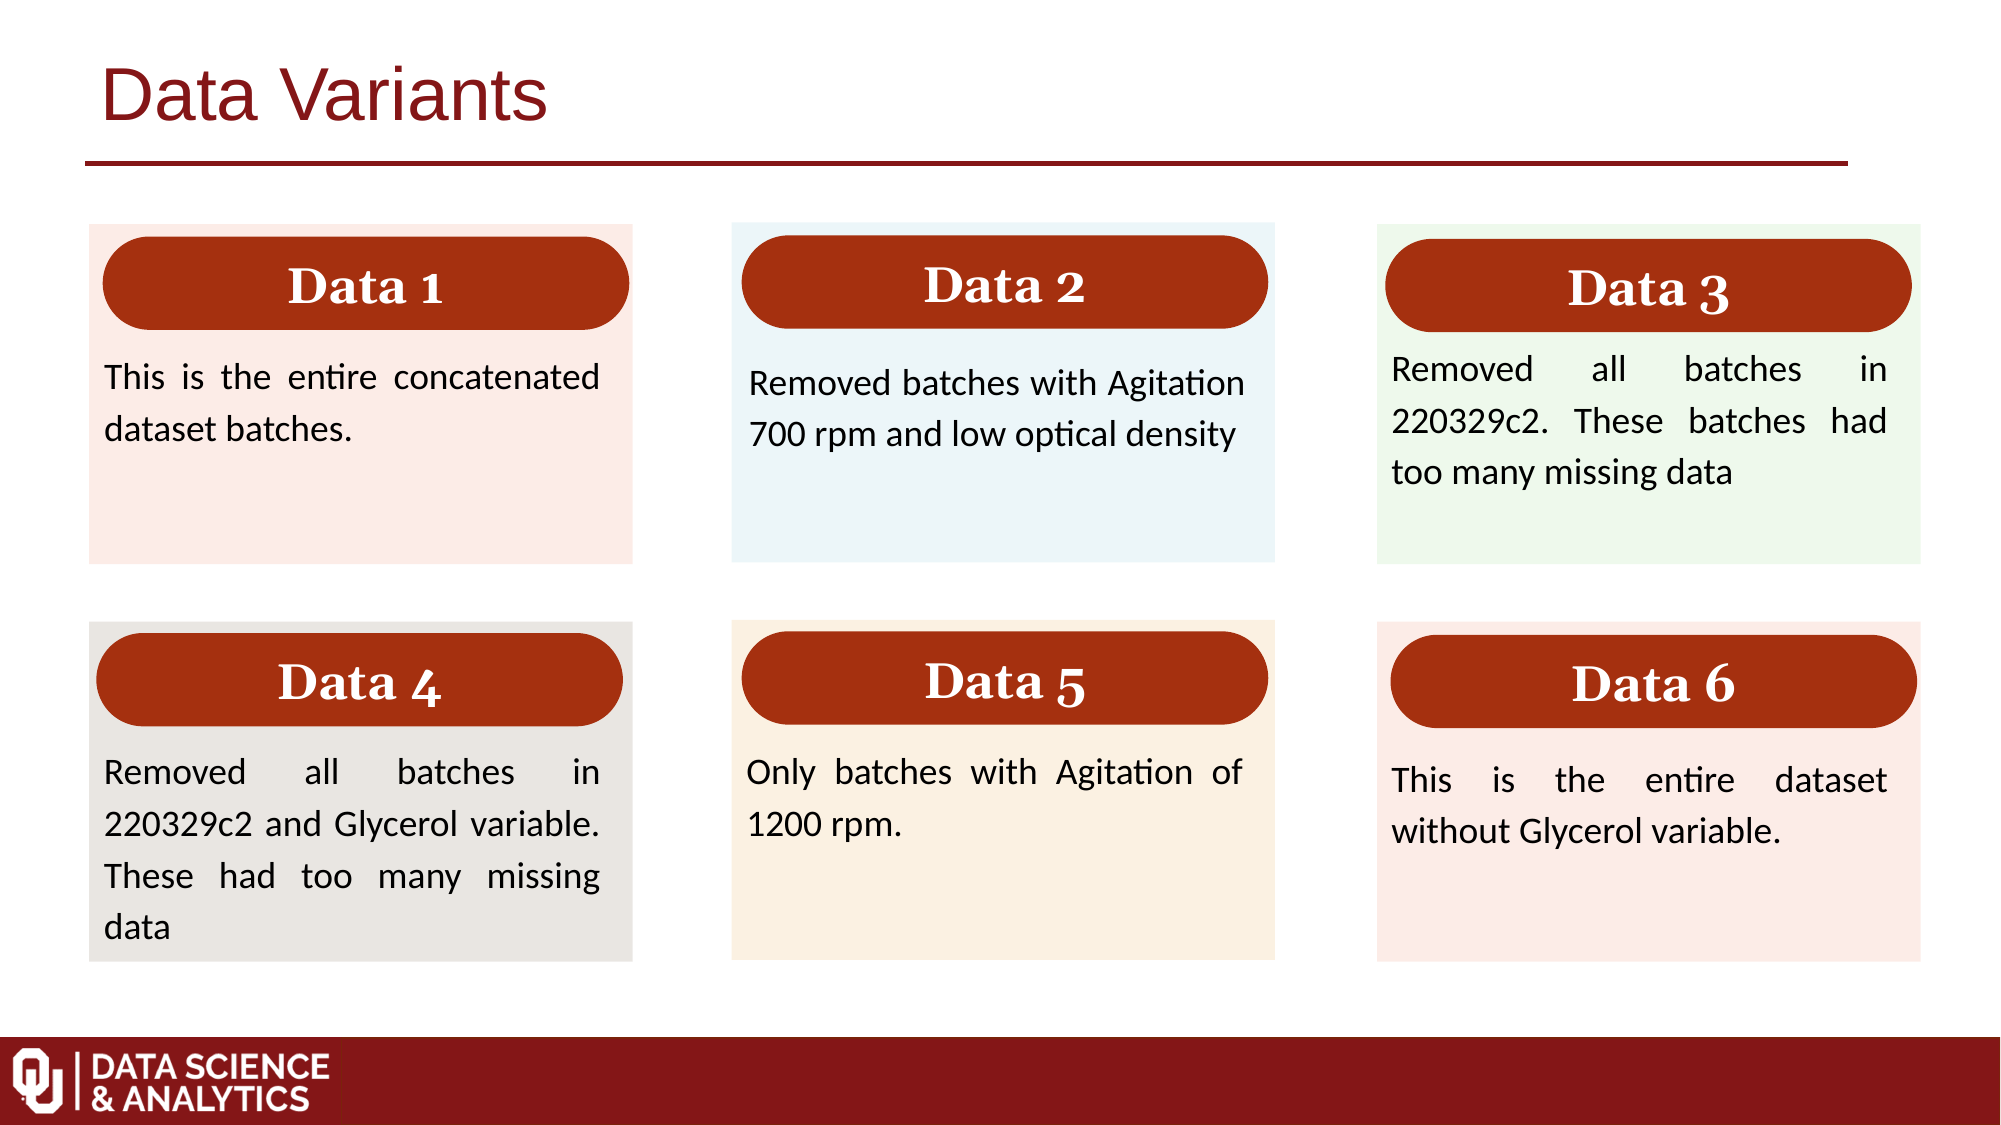

Data Variants

Data 2
Data 1
Data 3
Removed all batches in 220329c2. These batches had too many missing data
This is the entire concatenated dataset batches.
Removed batches with Agitation 700 rpm and low optical density

Data 5
Data 4
Data 6
Removed all batches in 220329c2 and Glycerol variable. These had too many missing data
Only batches with Agitation of 1200 rpm.
This is the entire dataset without Glycerol variable.